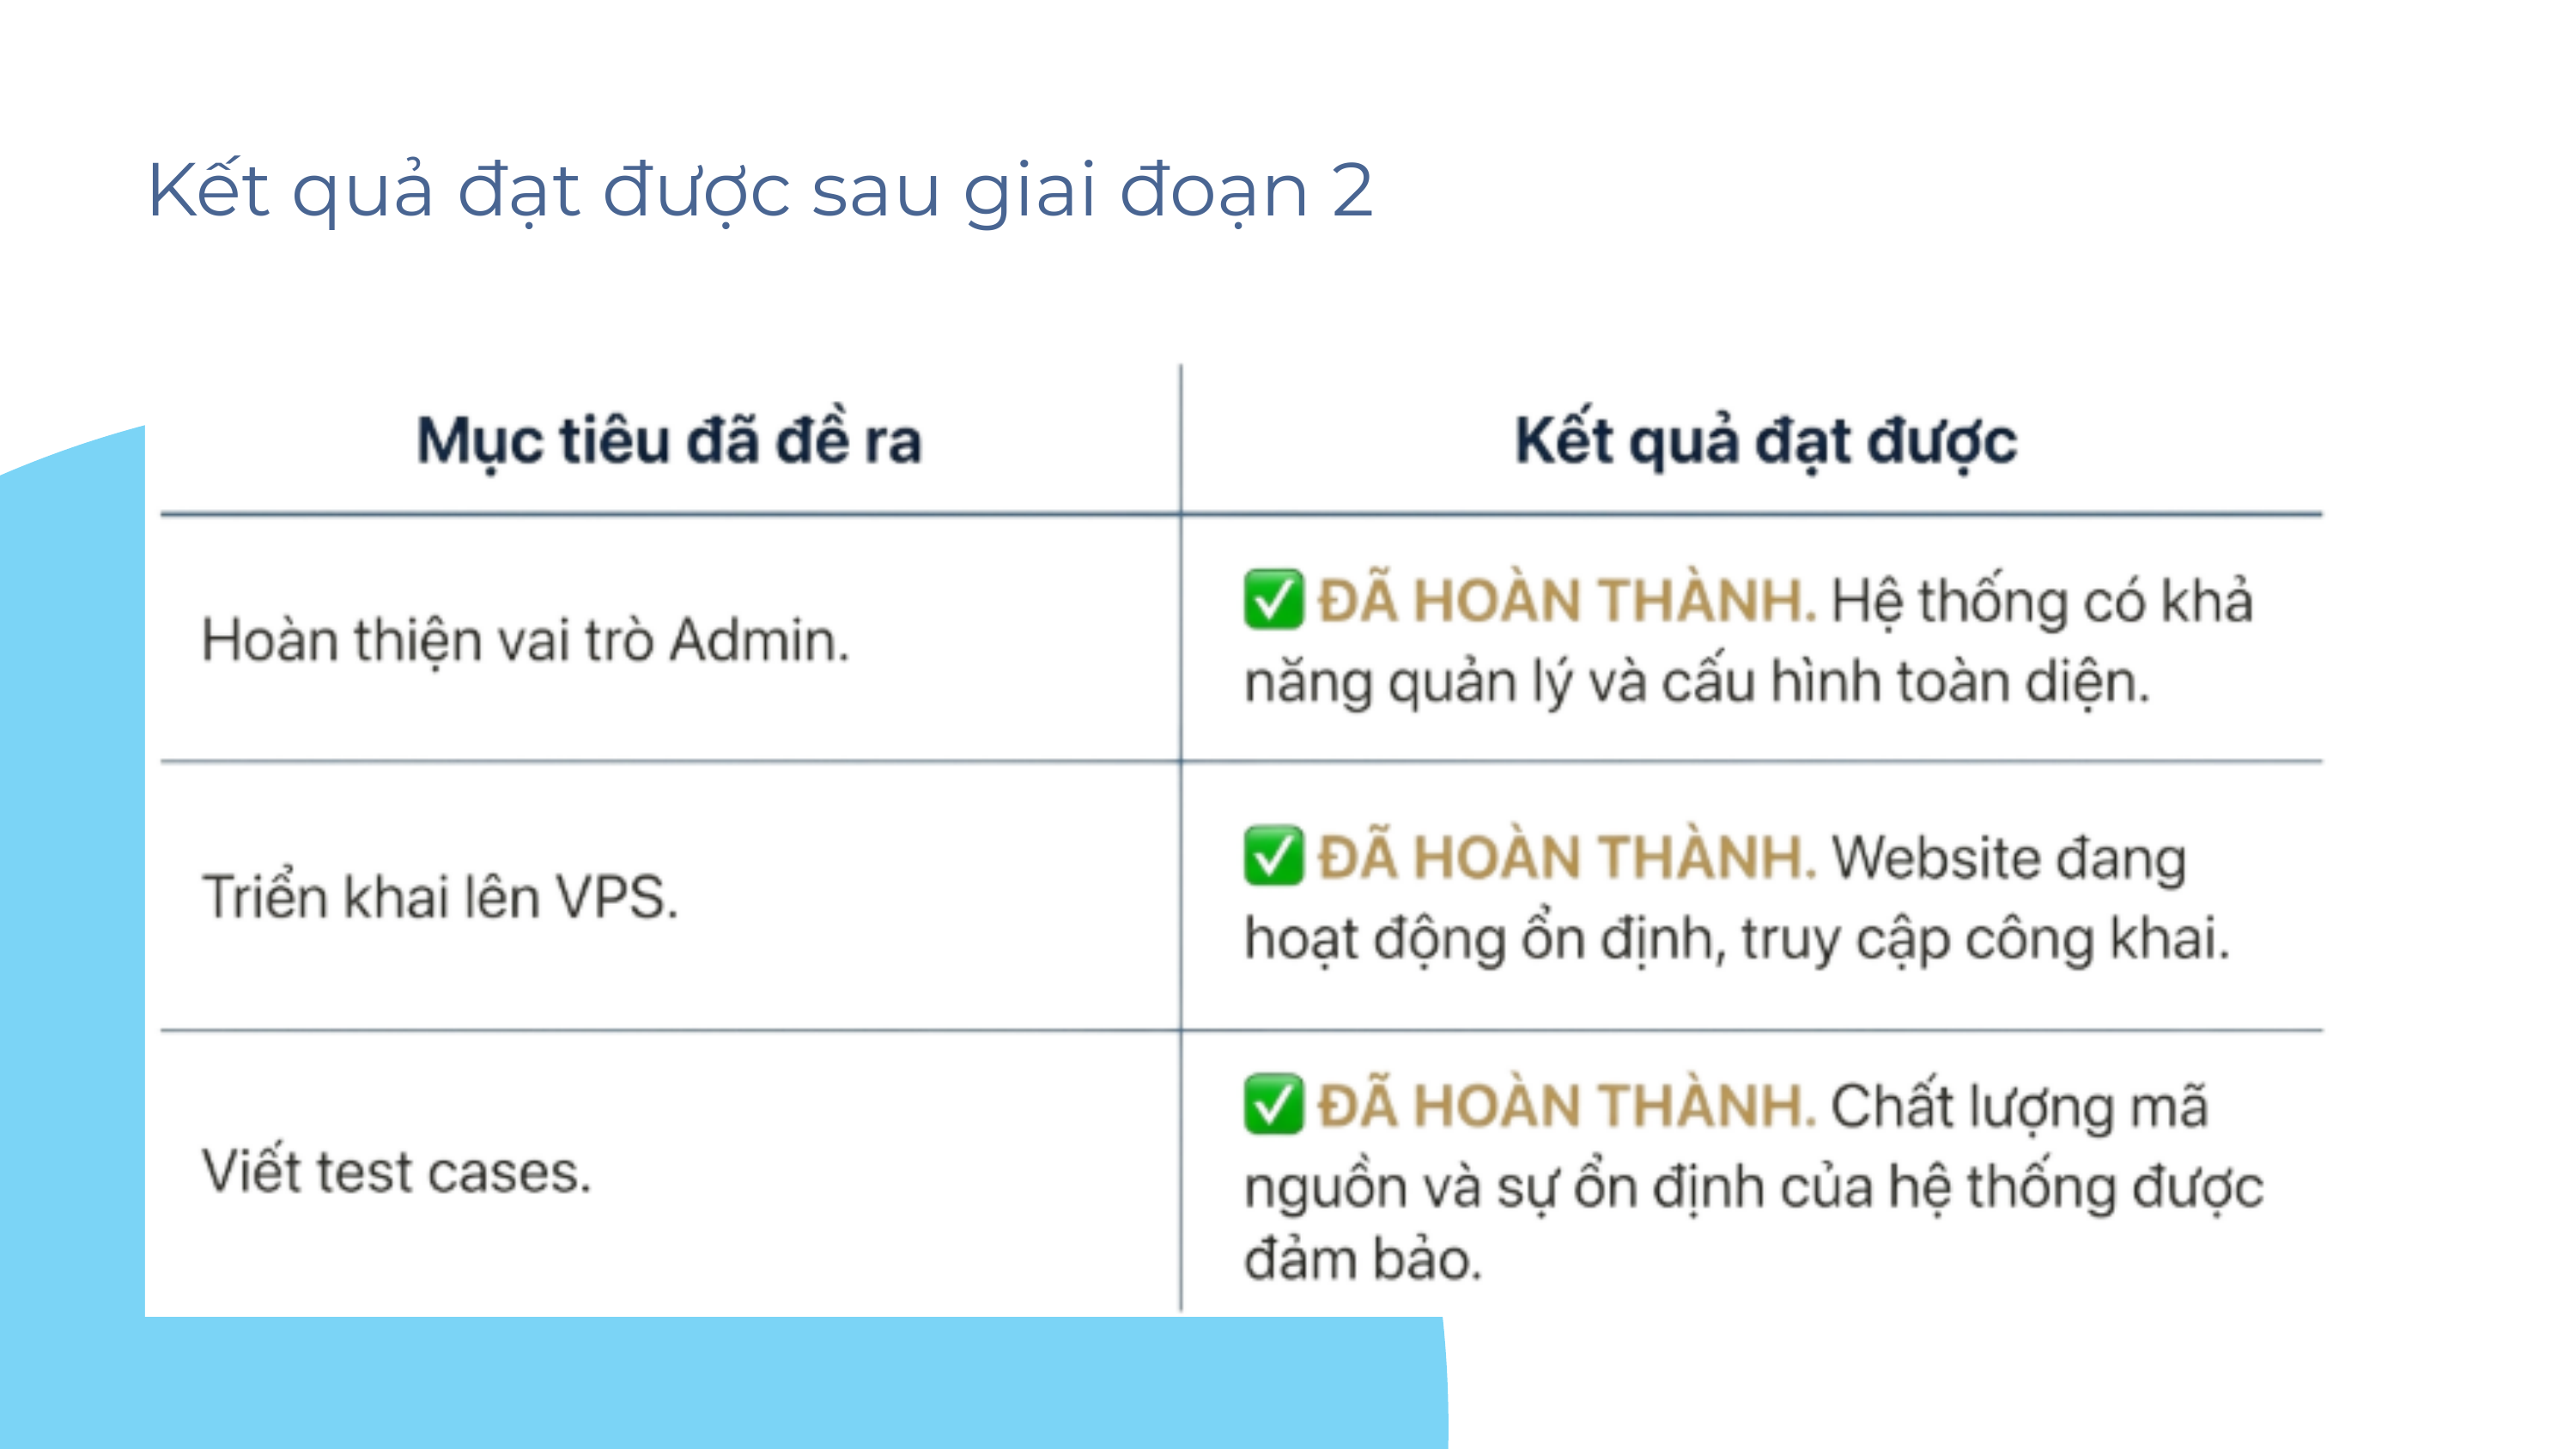

Kết quả đạt được sau giai đoạn 2